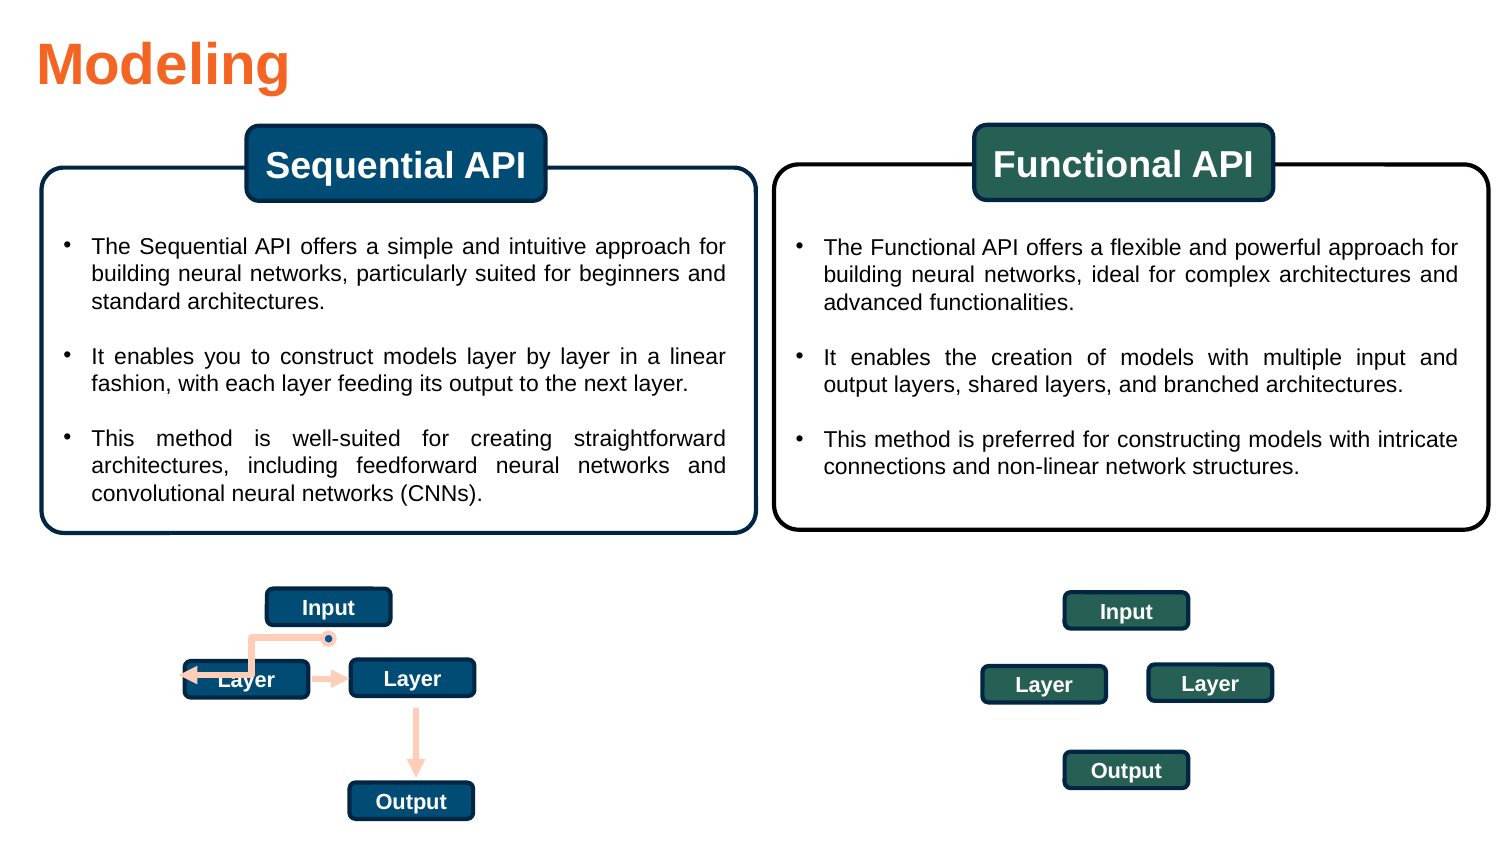

Modeling
The Functional API offers a flexible and powerful approach for building neural networks, ideal for complex architectures and advanced functionalities.

It enables the creation of models with multiple input and output layers, shared layers, and branched architectures.

This method is preferred for constructing models with intricate connections and non-linear network structures.
Sequential API
The Sequential API offers a simple and intuitive approach for building neural networks, particularly suited for beginners and standard architectures.

It enables you to construct models layer by layer in a linear fashion, with each layer feeding its output to the next layer.

This method is well-suited for creating straightforward architectures, including feedforward neural networks and convolutional neural networks (CNNs).

Functional API

Input

Layer
Layer
Output
Input
Layer
Layer
Output